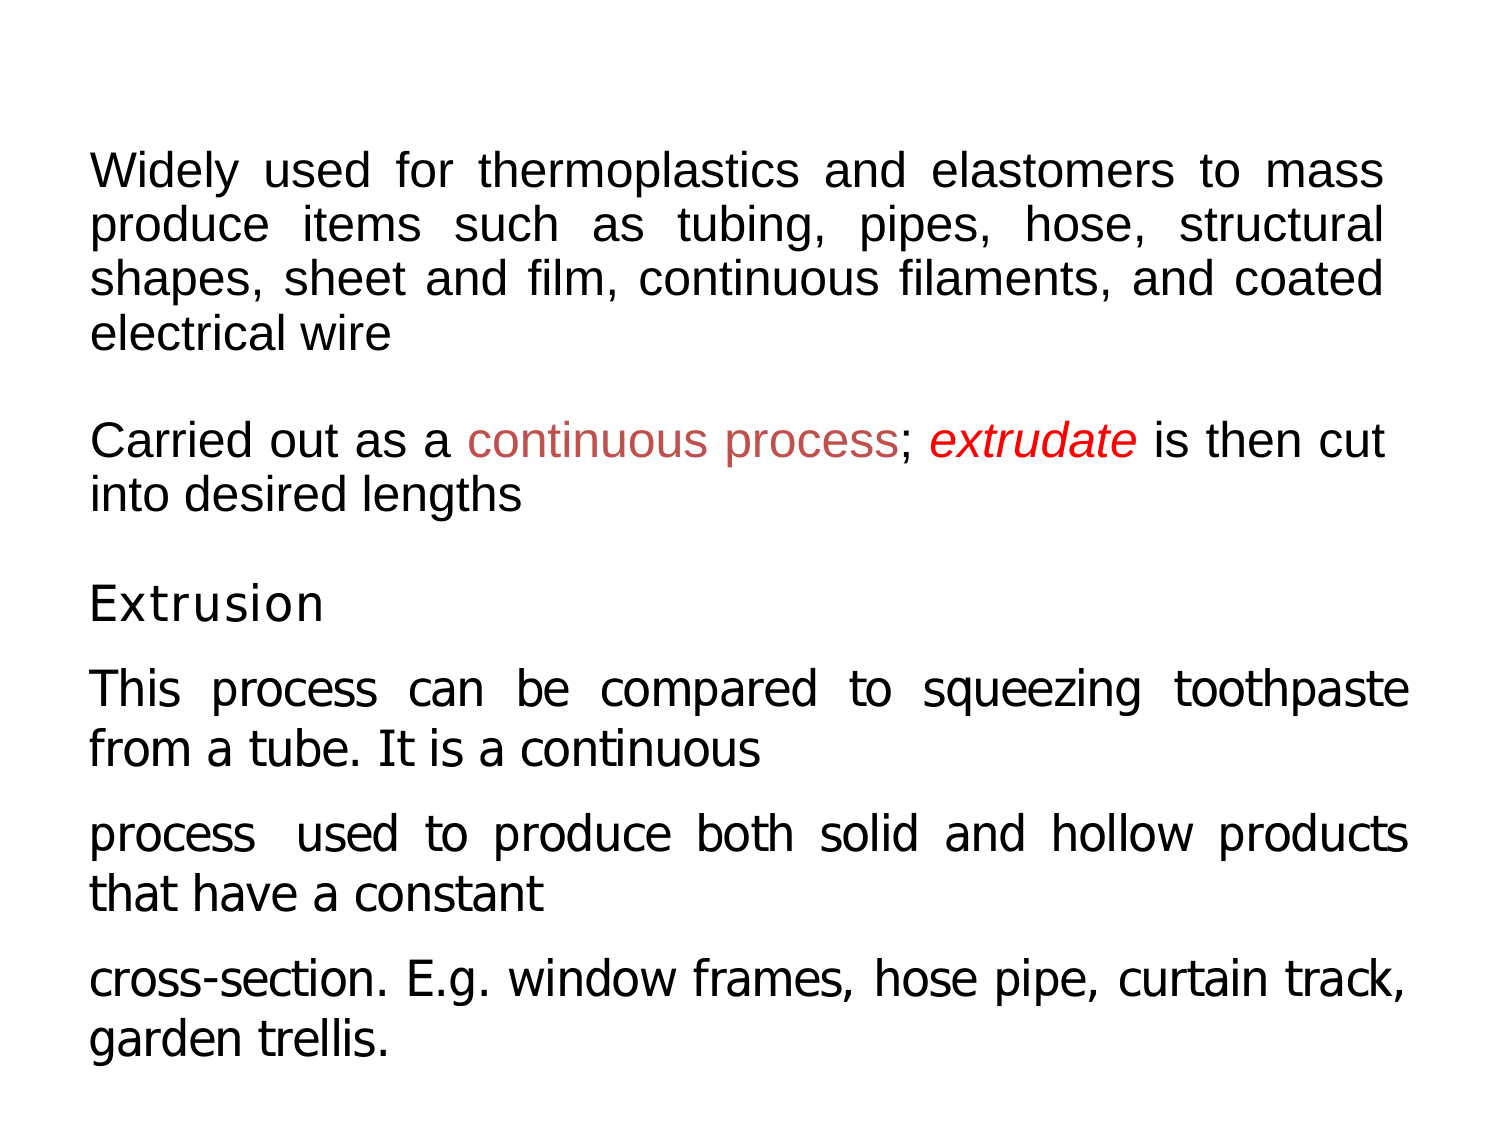

Widely used for thermoplastics and elastomers to mass produce items such as tubing, pipes, hose, structural shapes, sheet and film, continuous filaments, and coated electrical wire

Carried out as a continuous process; extrudate is then cut into desired lengths
Extrusion
This process can be compared to squeezing toothpaste from a tube. It is a continuous
process  used to produce both solid and hollow products that have a constant
cross-section. E.g. window frames, hose pipe, curtain track, garden trellis.